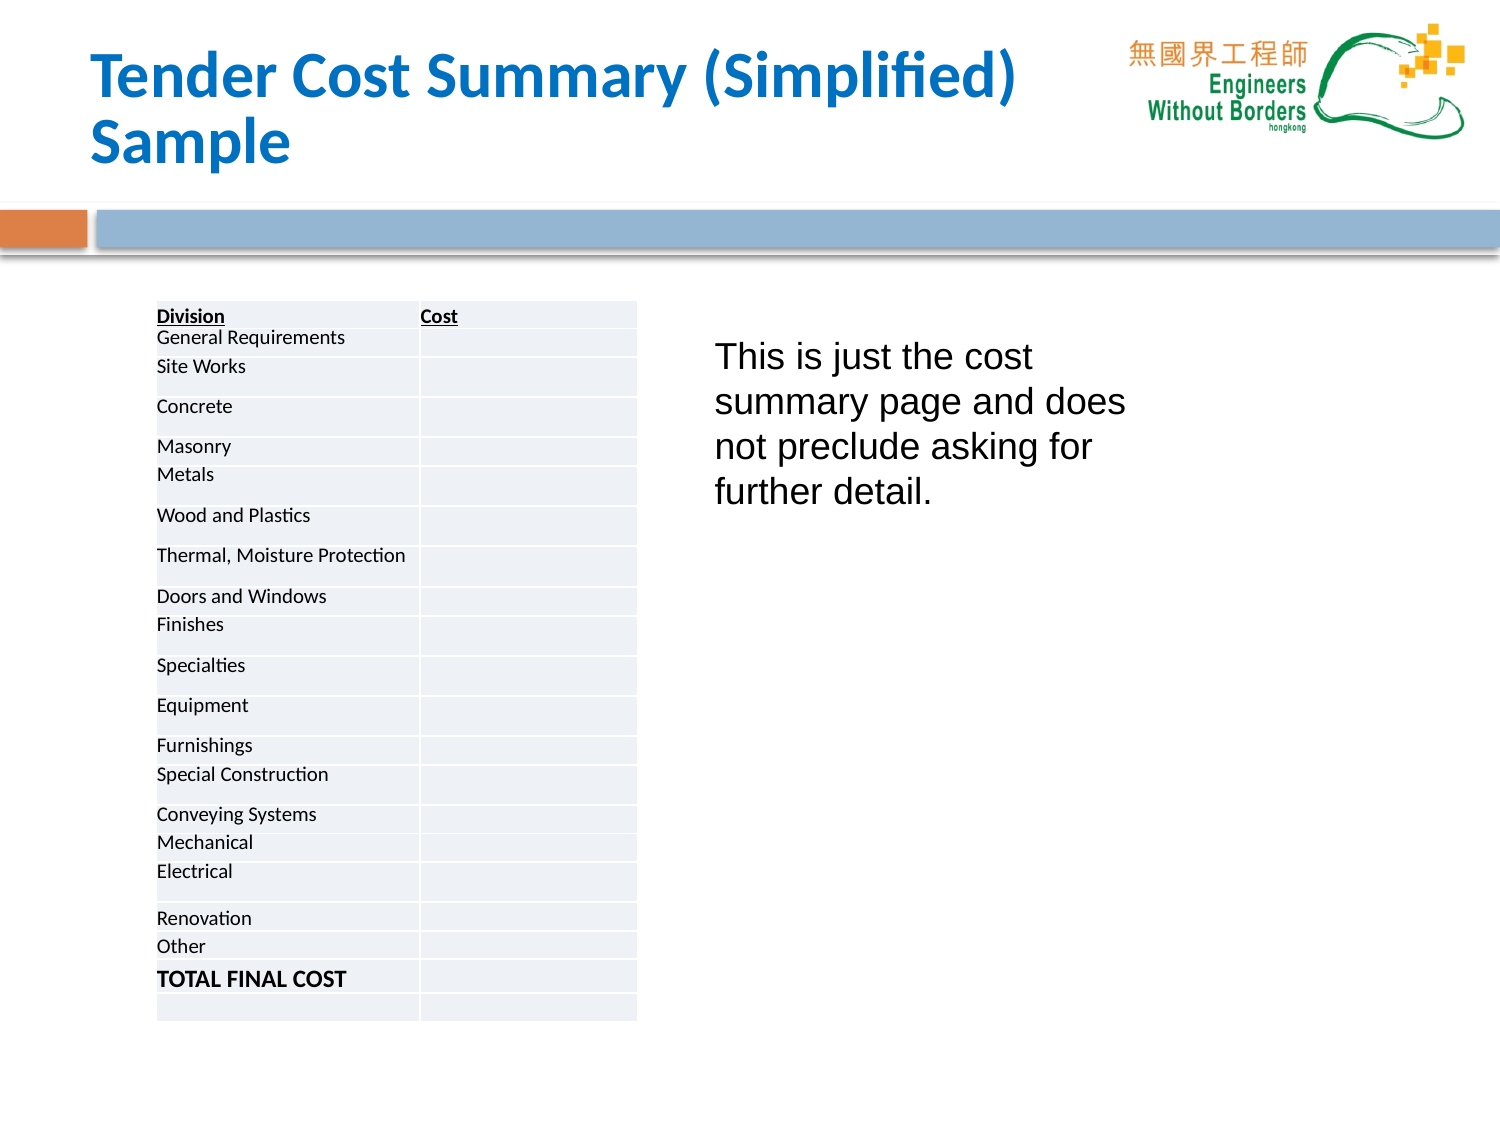

# Tender Cost Summary (Simplified) Sample
| Division | Cost |
| --- | --- |
| General Requirements |  |
| Site Works |  |
| Concrete |  |
| Masonry |  |
| Metals |  |
| Wood and Plastics |  |
| Thermal, Moisture Protection |  |
| Doors and Windows |  |
| Finishes |  |
| Specialties |  |
| Equipment |  |
| Furnishings |  |
| Special Construction |  |
| Conveying Systems |  |
| Mechanical |  |
| Electrical |  |
| Renovation |  |
| Other |  |
| TOTAL FINAL COST |  |
|  |  |
This is just the cost summary page and does not preclude asking for further detail.